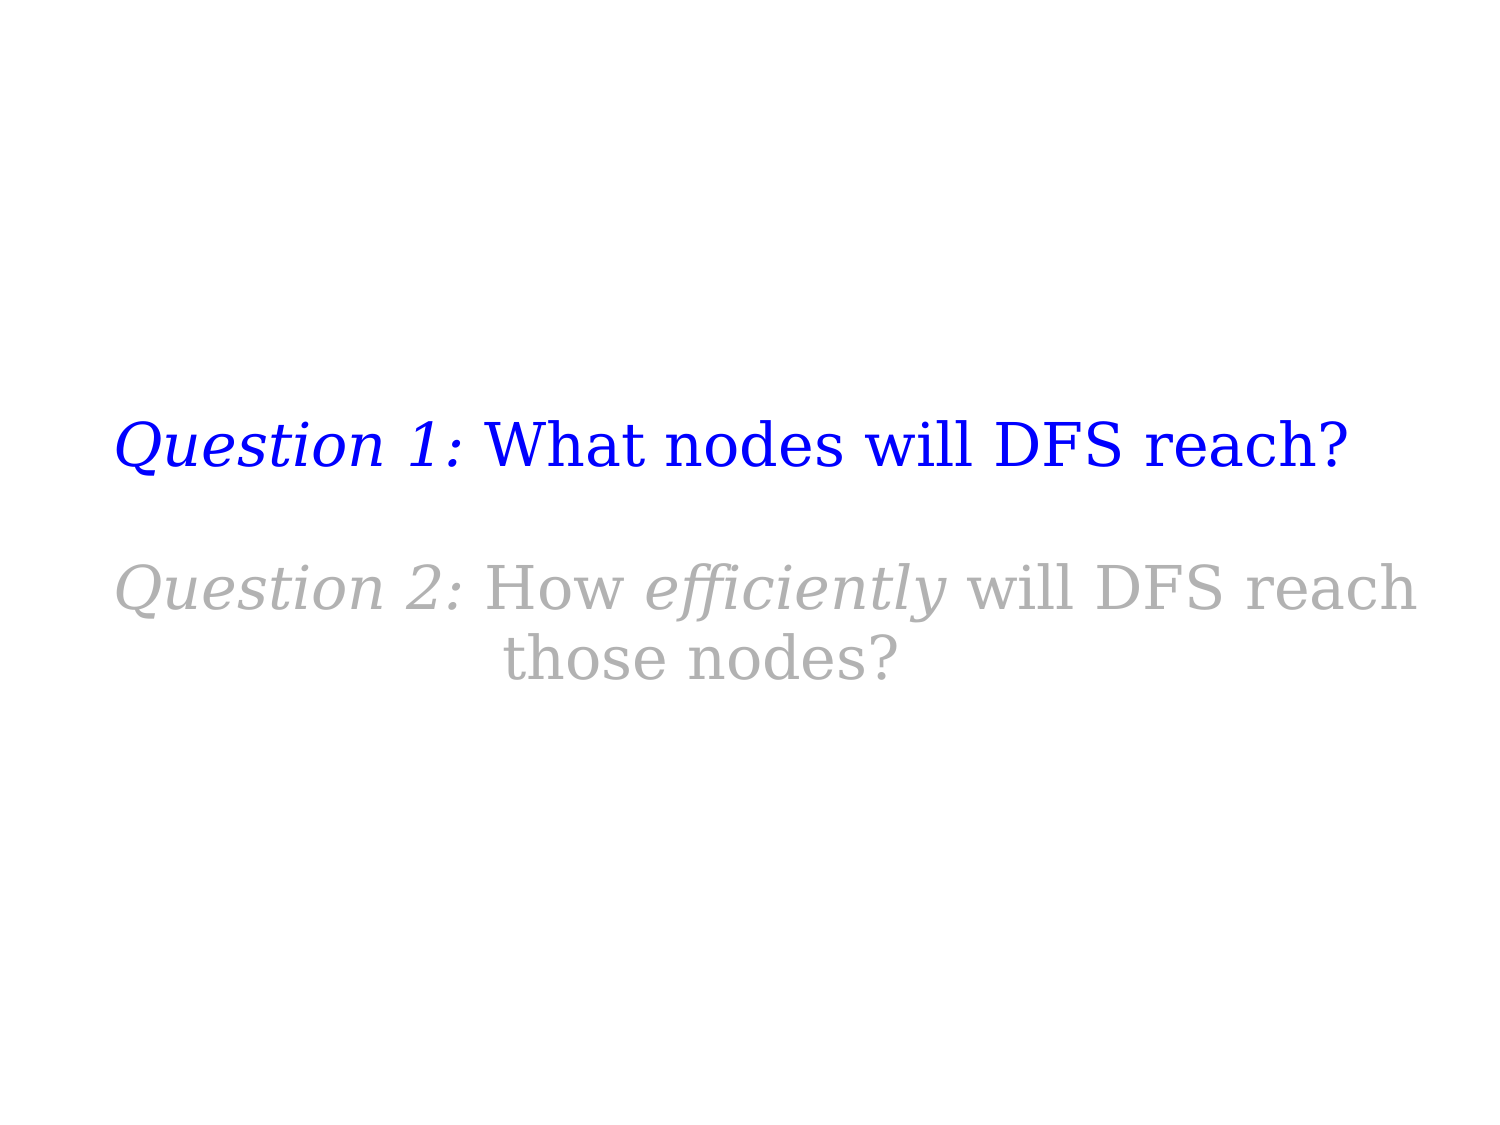

Question 1: What nodes will DFS reach?
Question 2: How efficiently will DFS reach  those nodes?